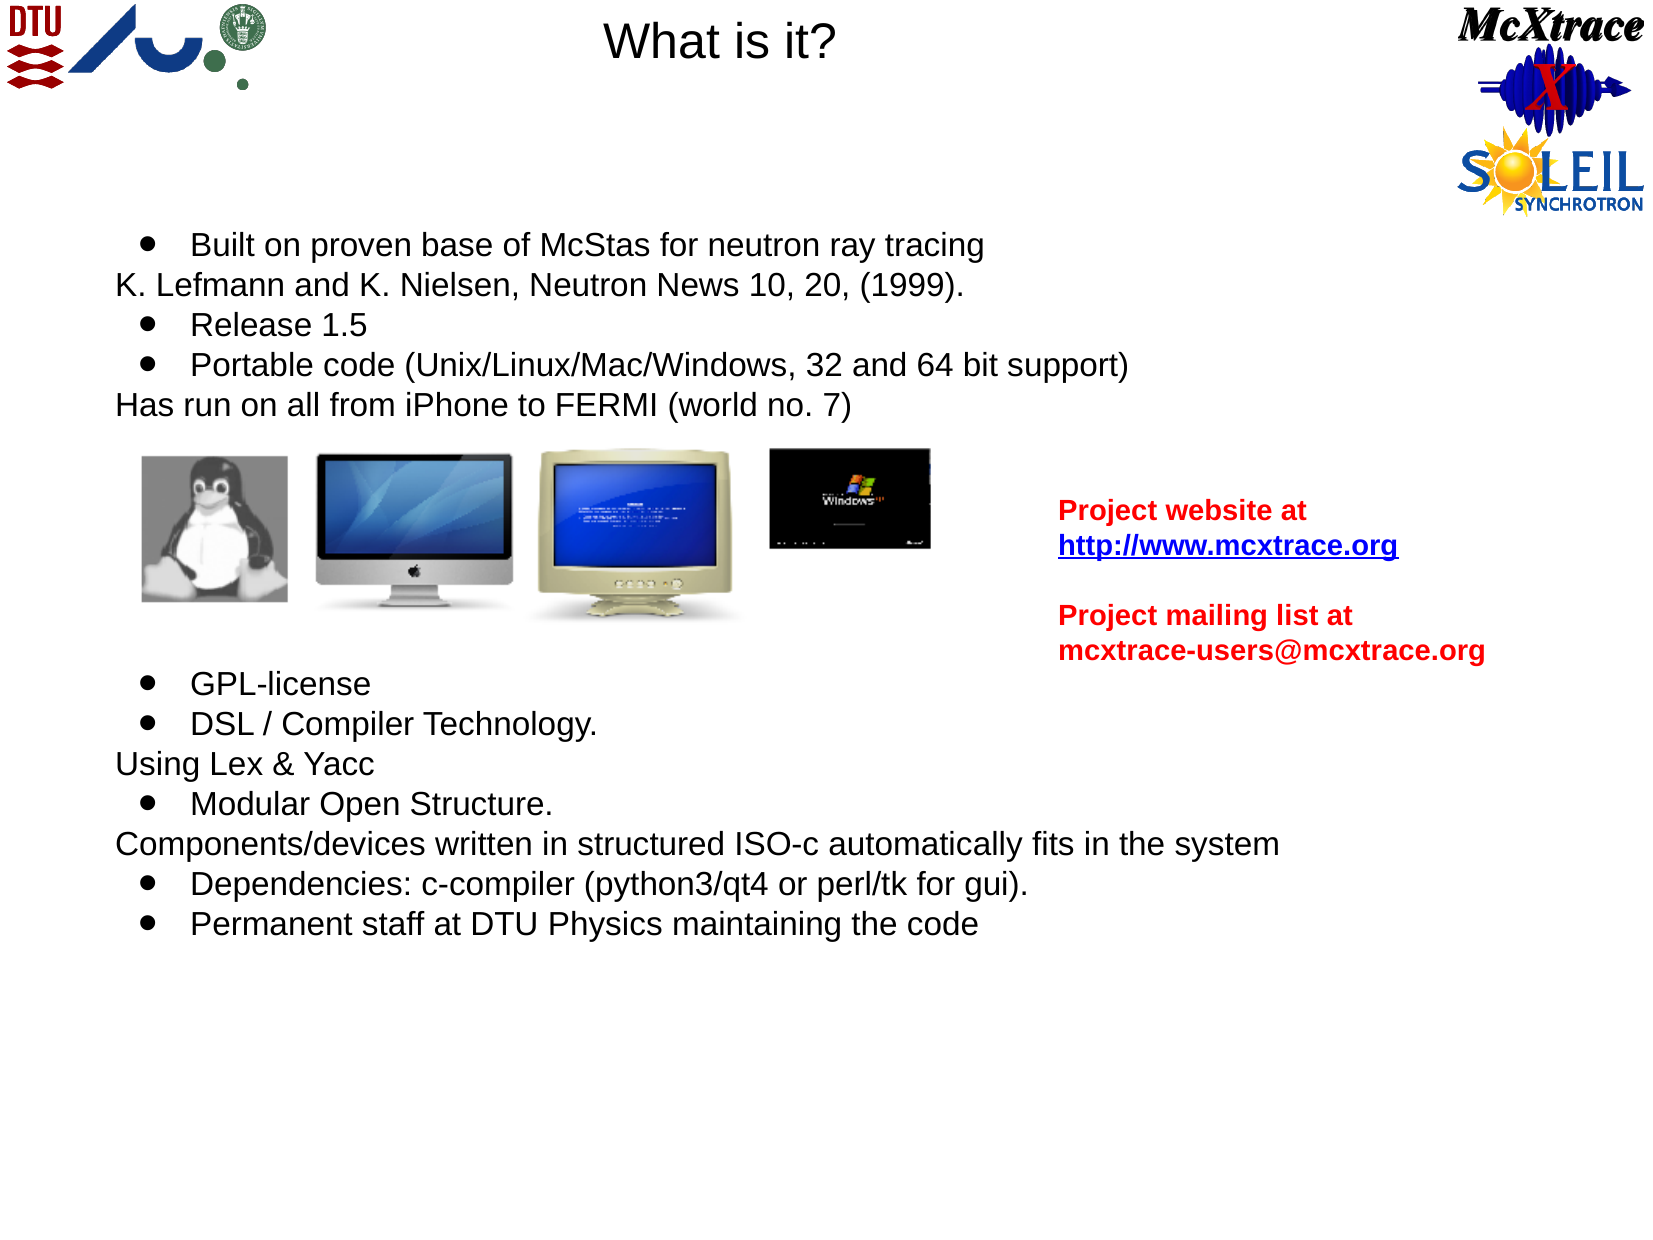

What is it?
Built on proven base of McStas for neutron ray tracing
K. Lefmann and K. Nielsen, Neutron News 10, 20, (1999).
Release 1.5
Portable code (Unix/Linux/Mac/Windows, 32 and 64 bit support)
Has run on all from iPhone to FERMI (world no. 7)

GPL-license
DSL / Compiler Technology.
Using Lex & Yacc
Modular Open Structure.
Components/devices written in structured ISO-c automatically fits in the system
Dependencies: c-compiler (python3/qt4 or perl/tk for gui).
Permanent staff at DTU Physics maintaining the code

Project website at
http://www.mcxtrace.org

Project mailing list at
mcxtrace-users@mcxtrace.org